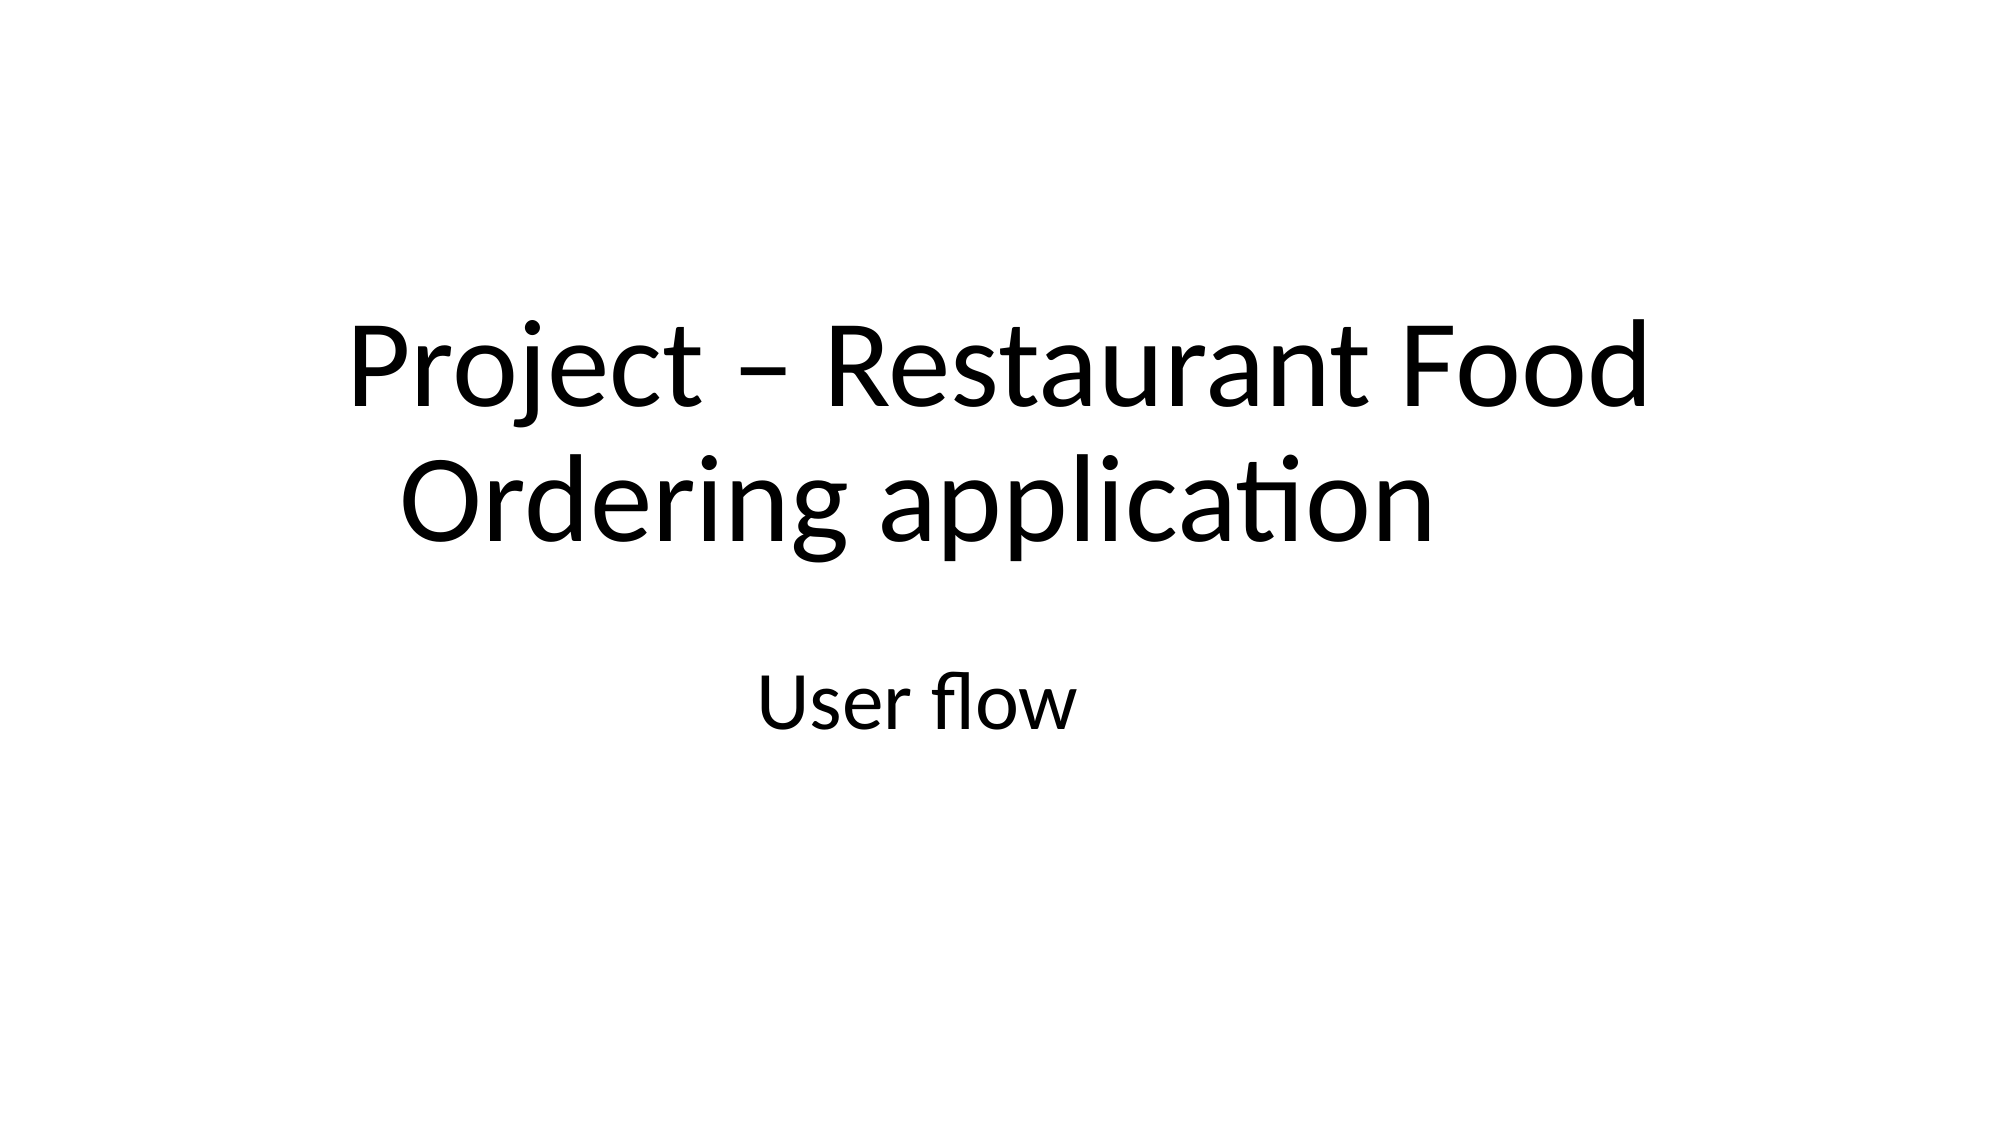

# Project – Restaurant Food Ordering application
User flow